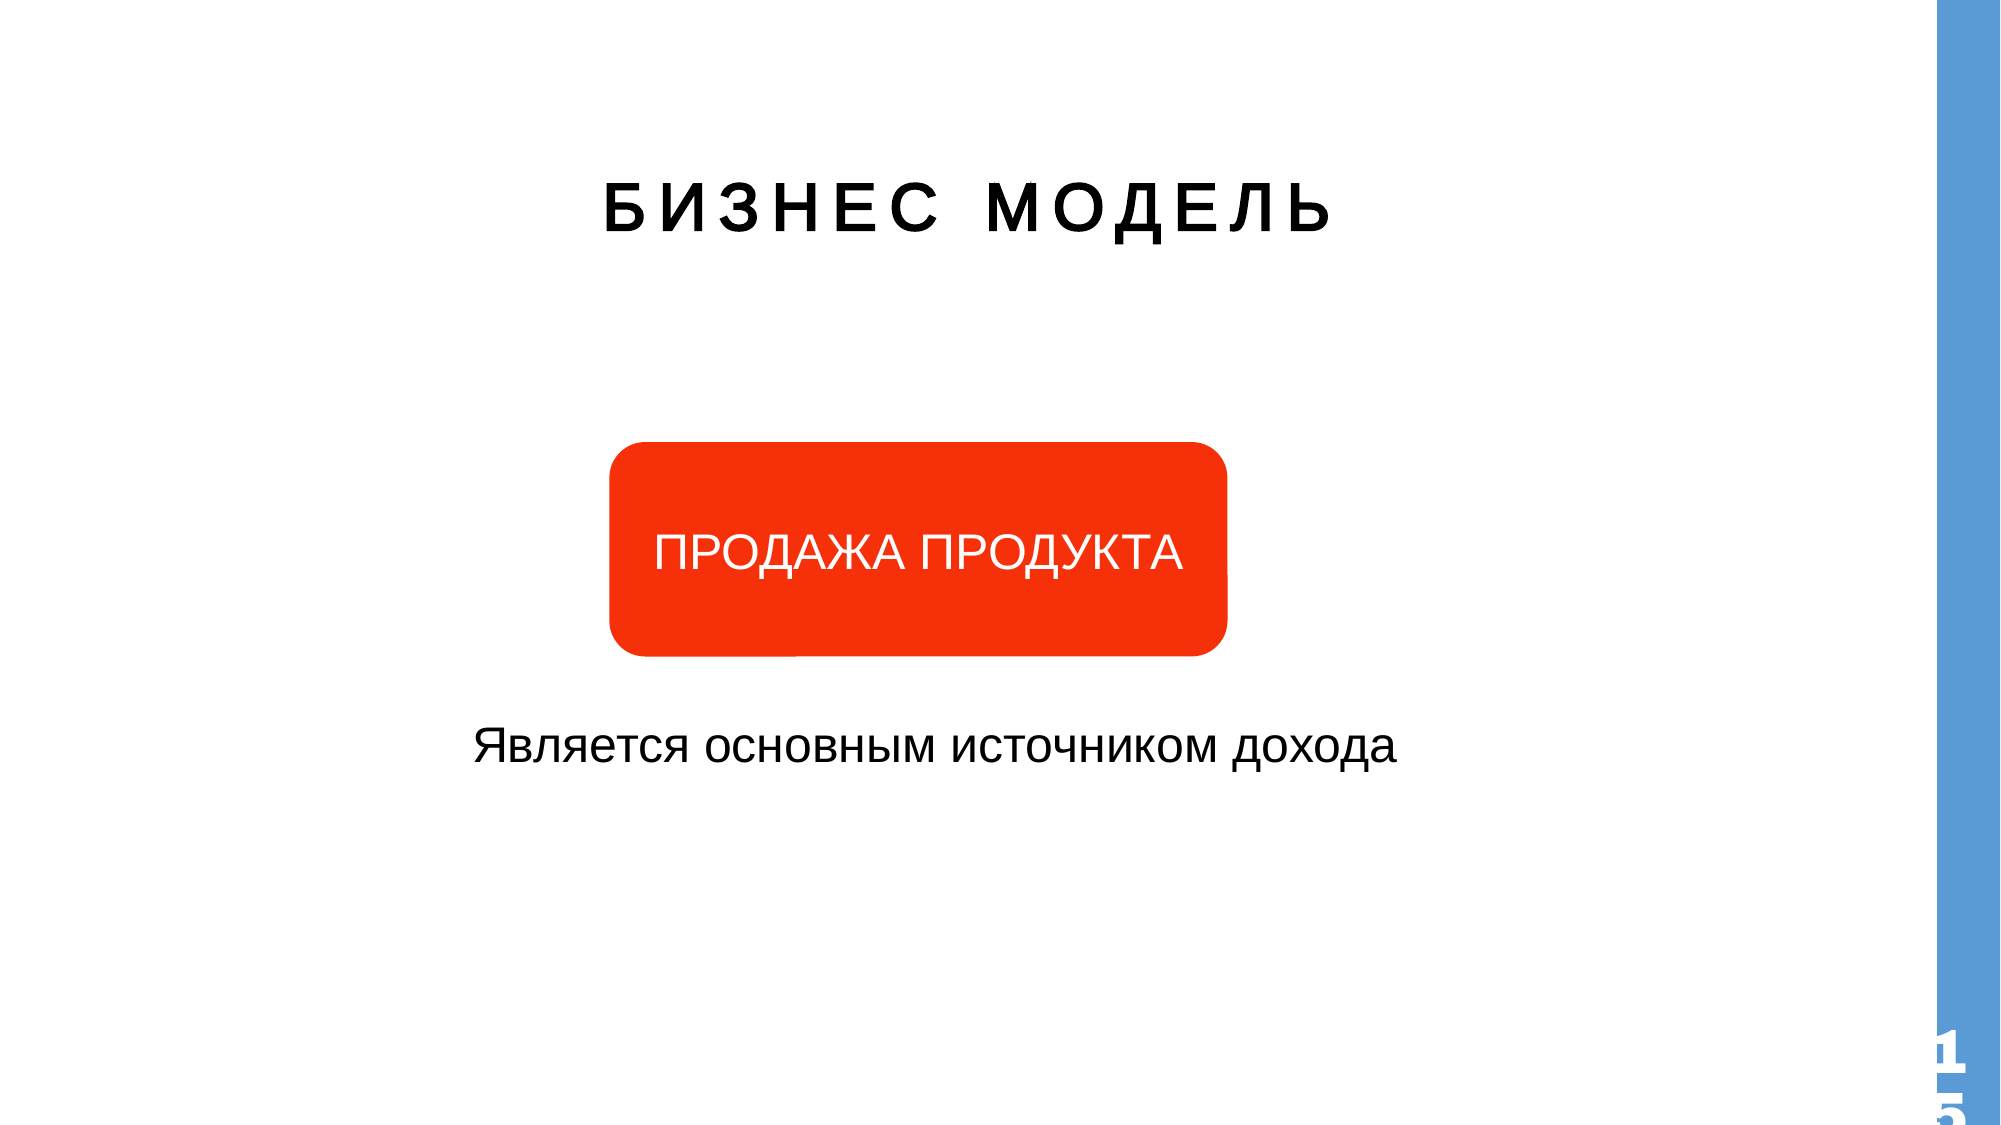

# Бизнес модель
ПРОДАЖА ПРОДУКТА
Является основным источником дохода
15